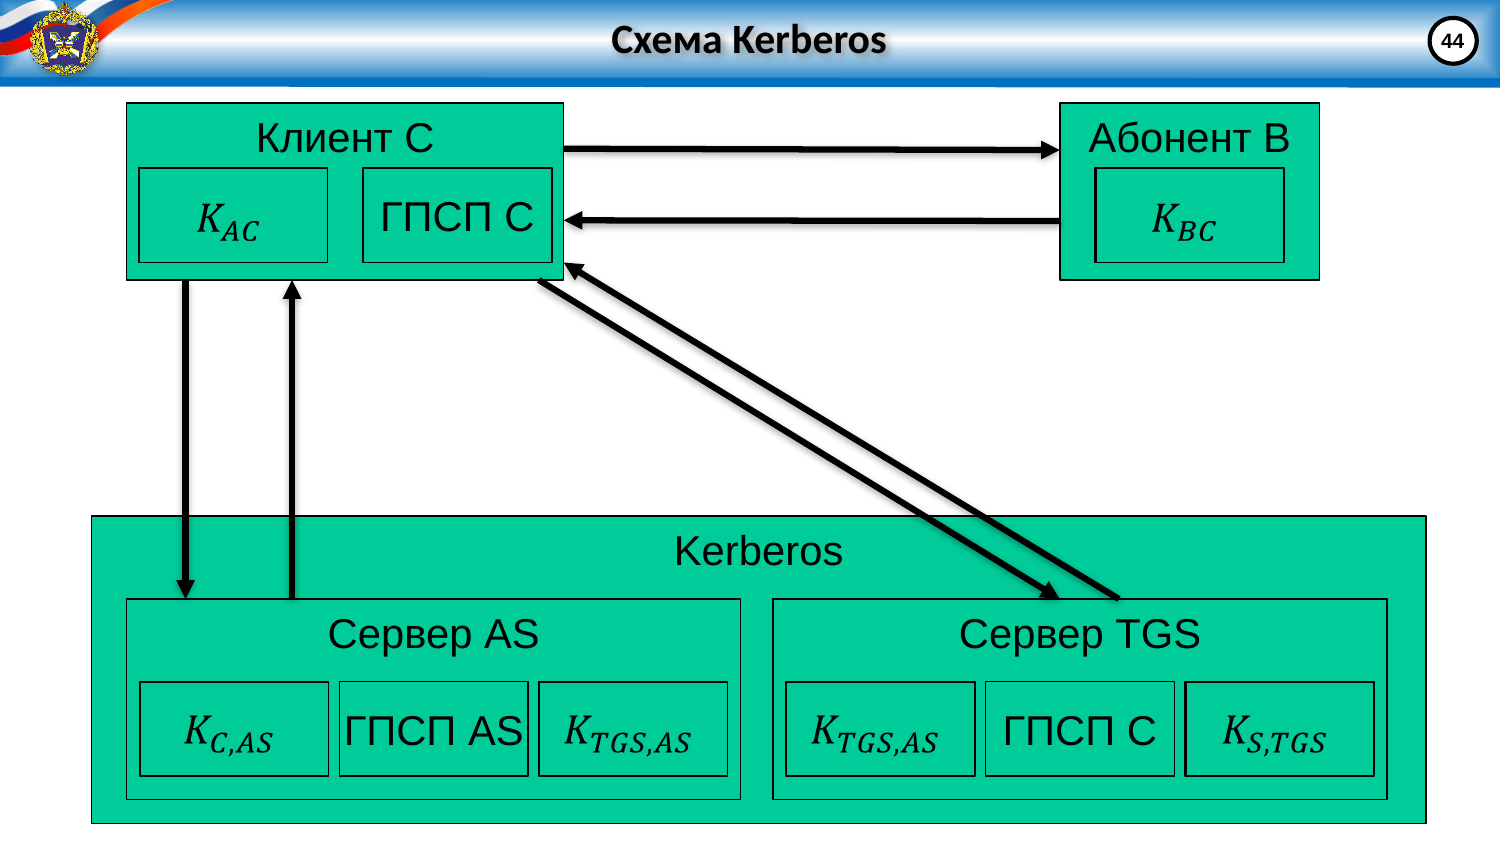

# Схема Kerberos
44
Клиент С

ГПСП С
Абонент В

Kerberos
Сервер AS

ГПСП AS

Сервер TGS

ГПСП С